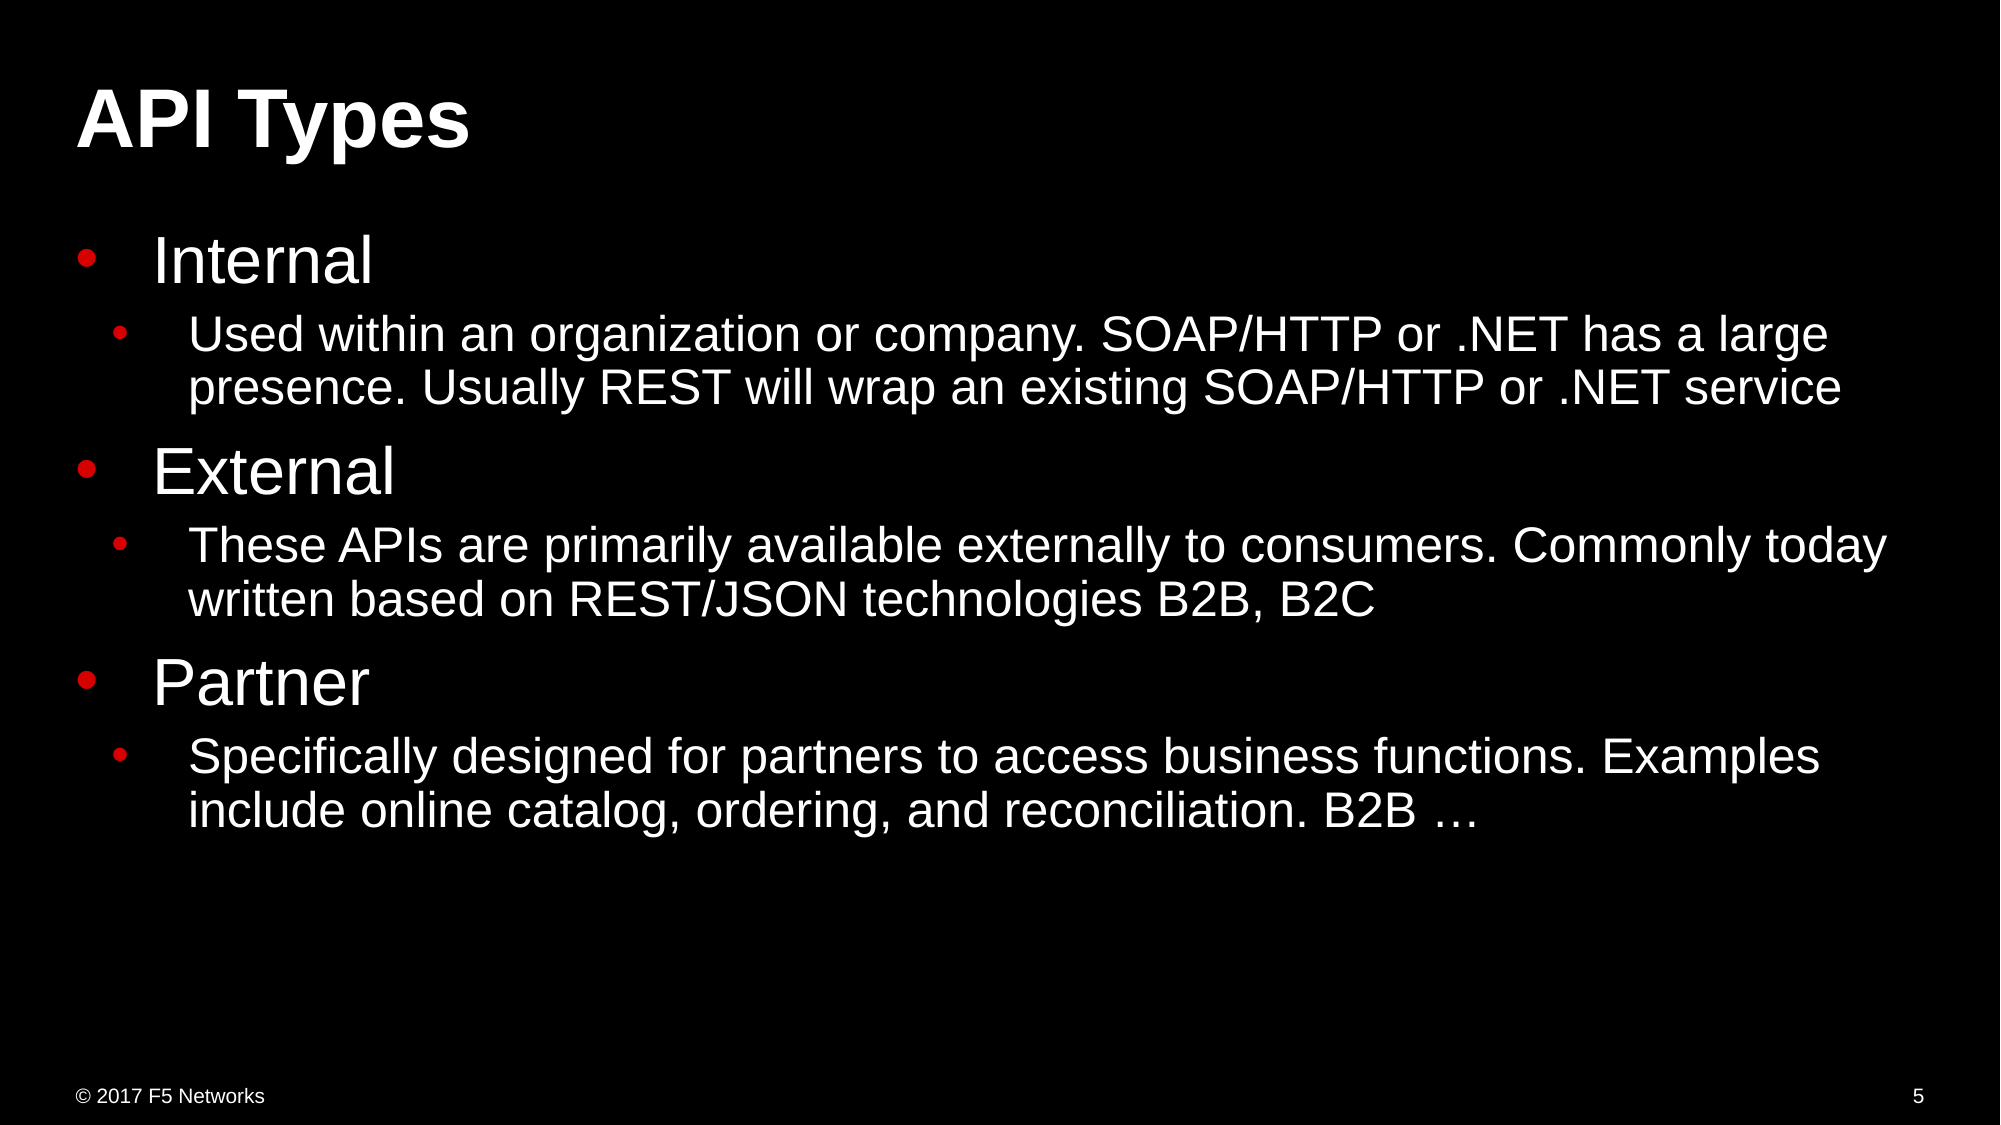

# API Types
Internal
Used within an organization or company. SOAP/HTTP or .NET has a large presence. Usually REST will wrap an existing SOAP/HTTP or .NET service
External
These APIs are primarily available externally to consumers. Commonly today written based on REST/JSON technologies B2B, B2C
Partner
Specifically designed for partners to access business functions. Examples include online catalog, ordering, and reconciliation. B2B …

5
© 2017 F5 Networks